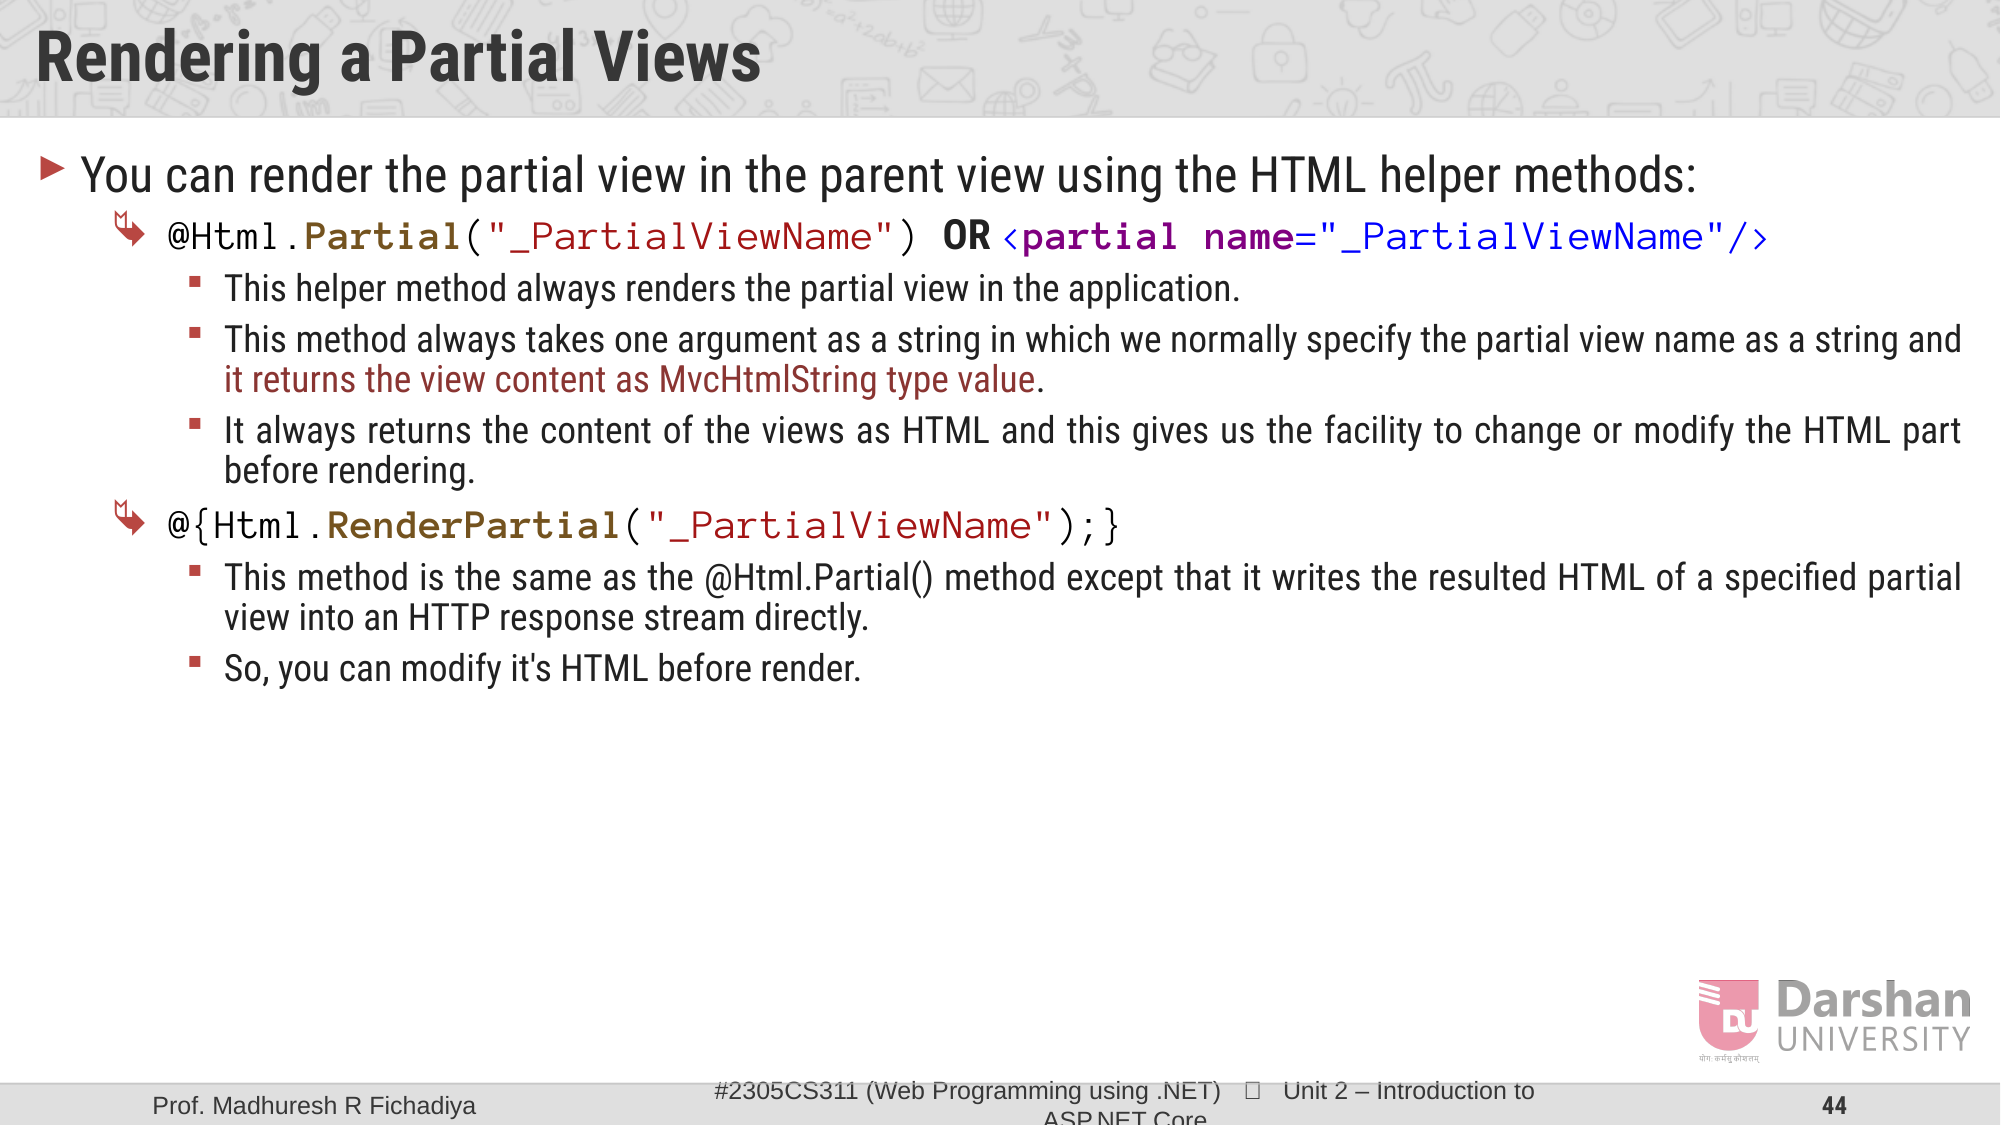

# Rendering a Partial Views
You can render the partial view in the parent view using the HTML helper methods:
@Html.Partial("_PartialViewName") OR <partial name="_PartialViewName"/>
This helper method always renders the partial view in the application.
This method always takes one argument as a string in which we normally specify the partial view name as a string and it returns the view content as MvcHtmlString type value.
It always returns the content of the views as HTML and this gives us the facility to change or modify the HTML part before rendering.
@{Html.RenderPartial("_PartialViewName");}
This method is the same as the @Html.Partial() method except that it writes the resulted HTML of a specified partial view into an HTTP response stream directly.
So, you can modify it's HTML before render.